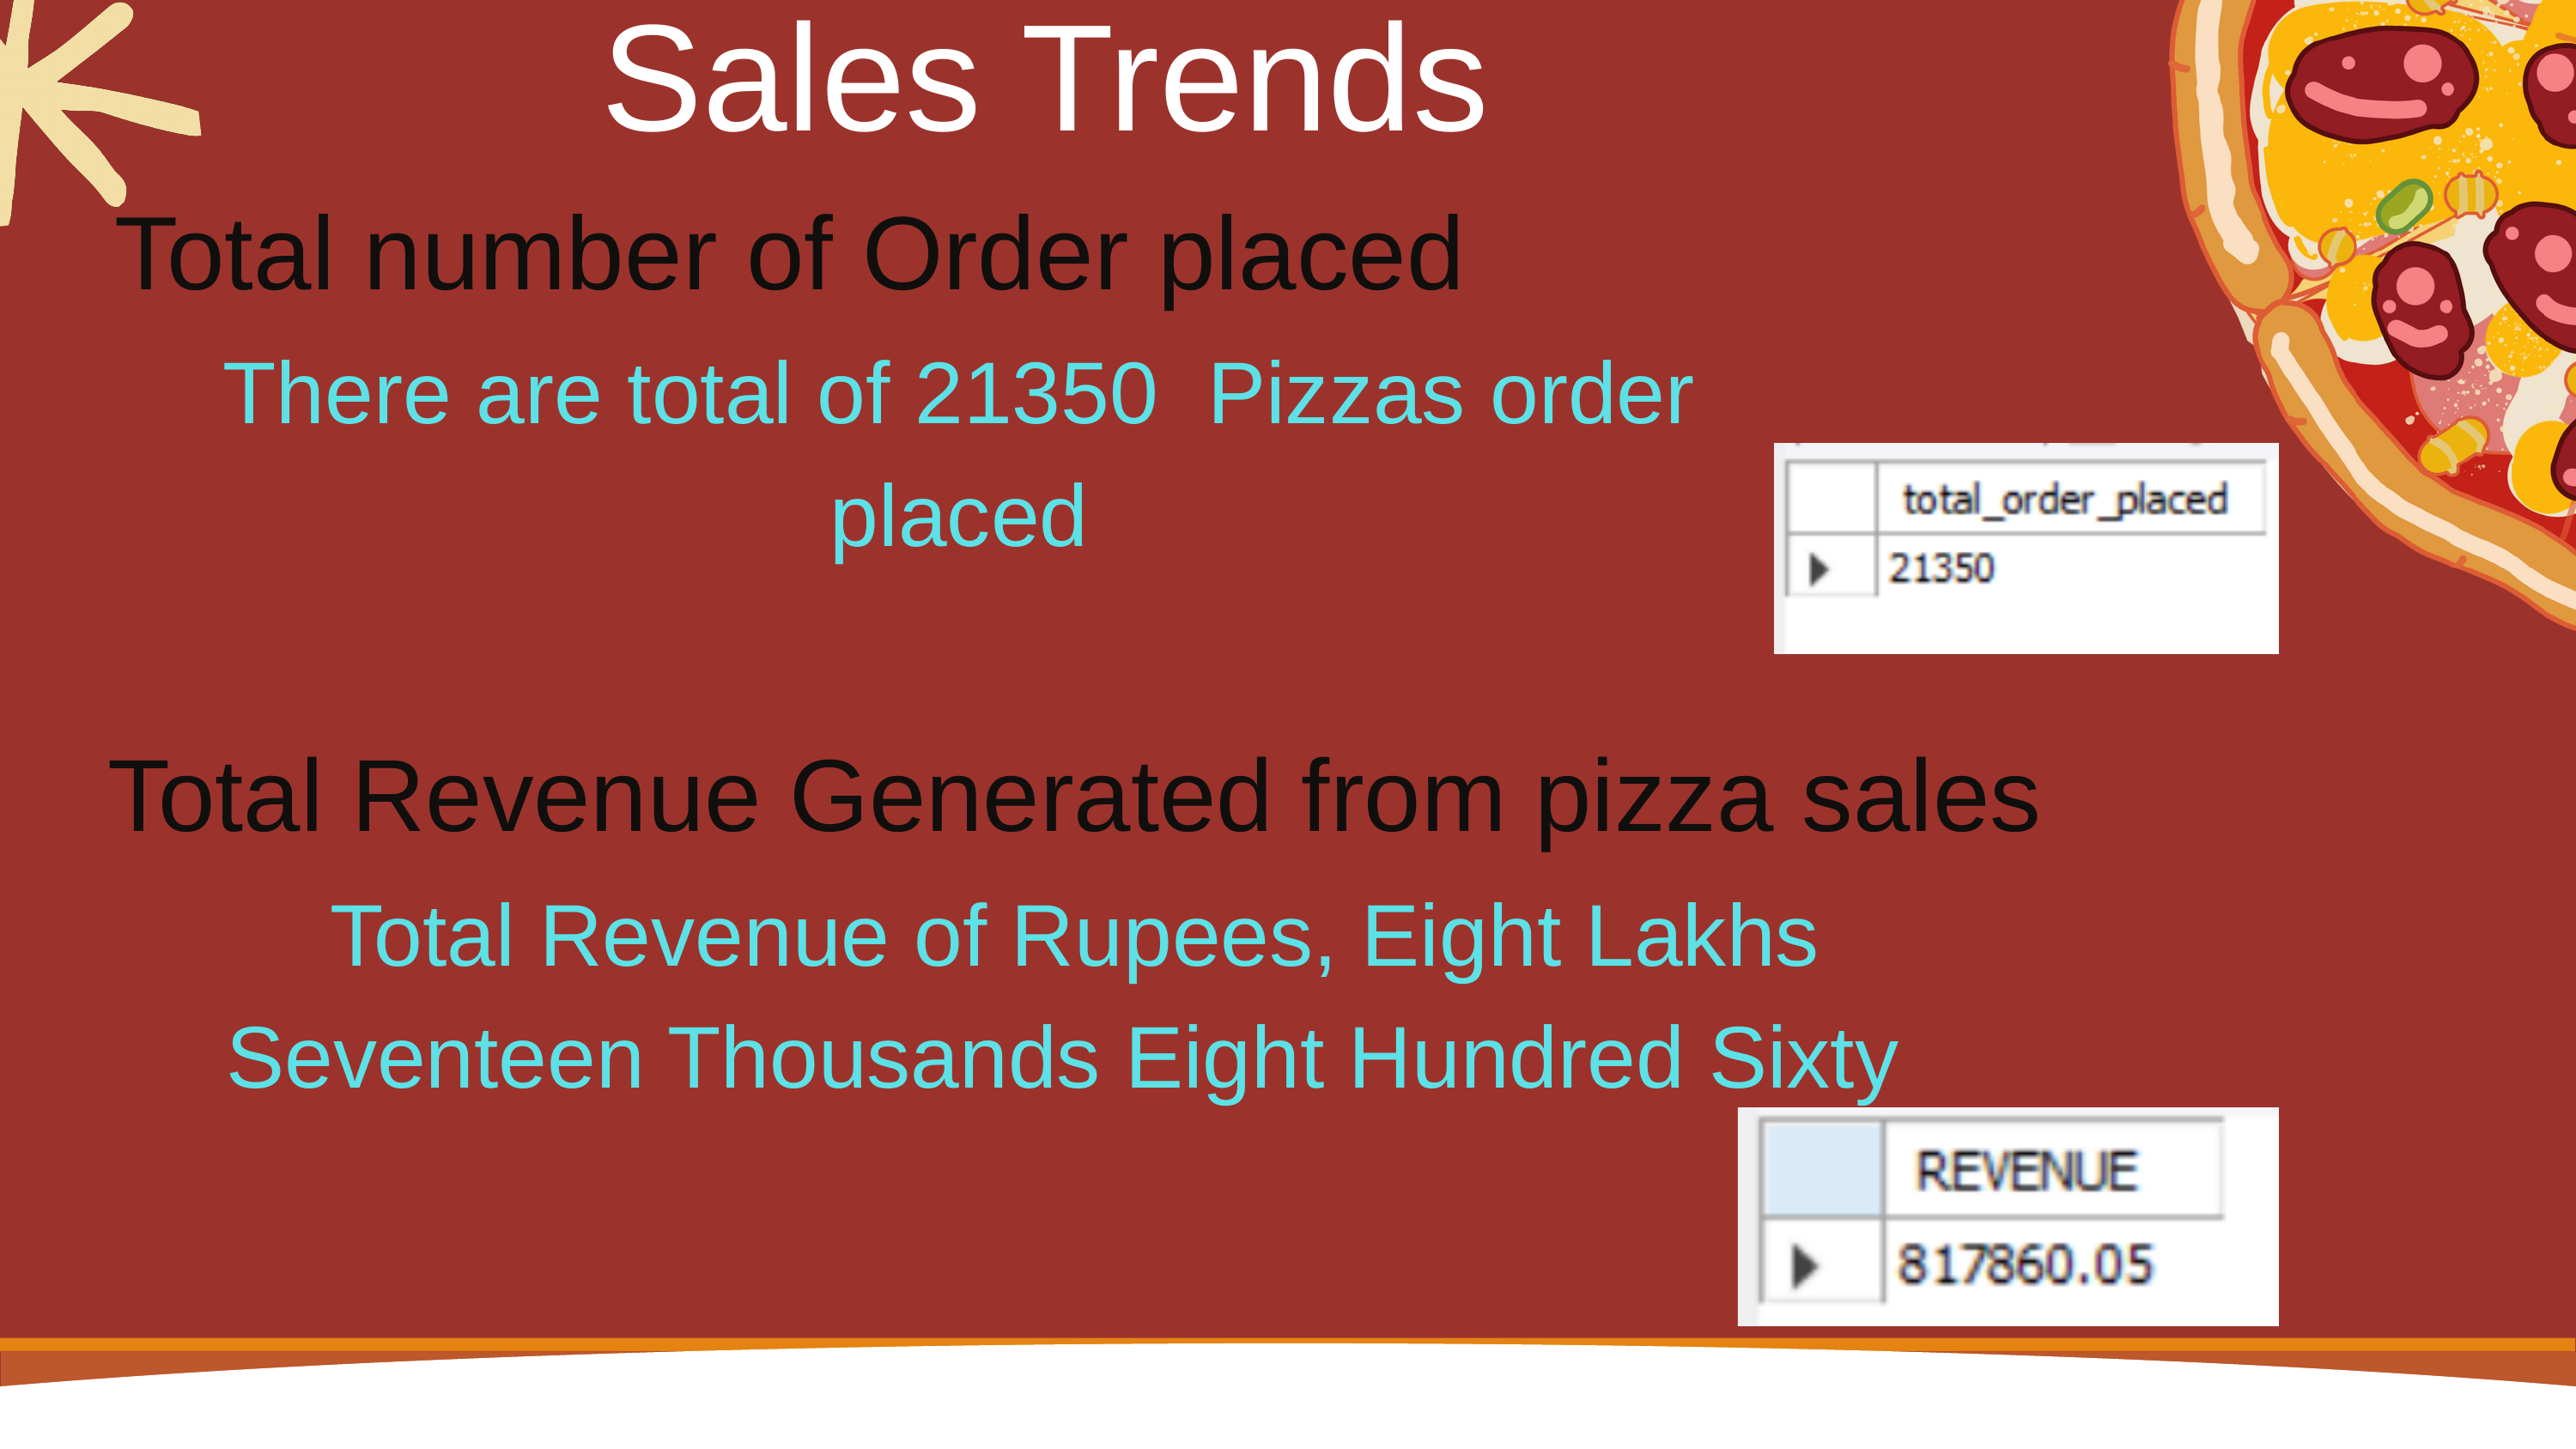

Sales Trends

Total number of Order placed
There are total of 21350  Pizzas order placed

Total Revenue Generated from pizza sales
Total Revenue of Rupees, Eight Lakhs
Seventeen Thousands Eight Hundred Sixty